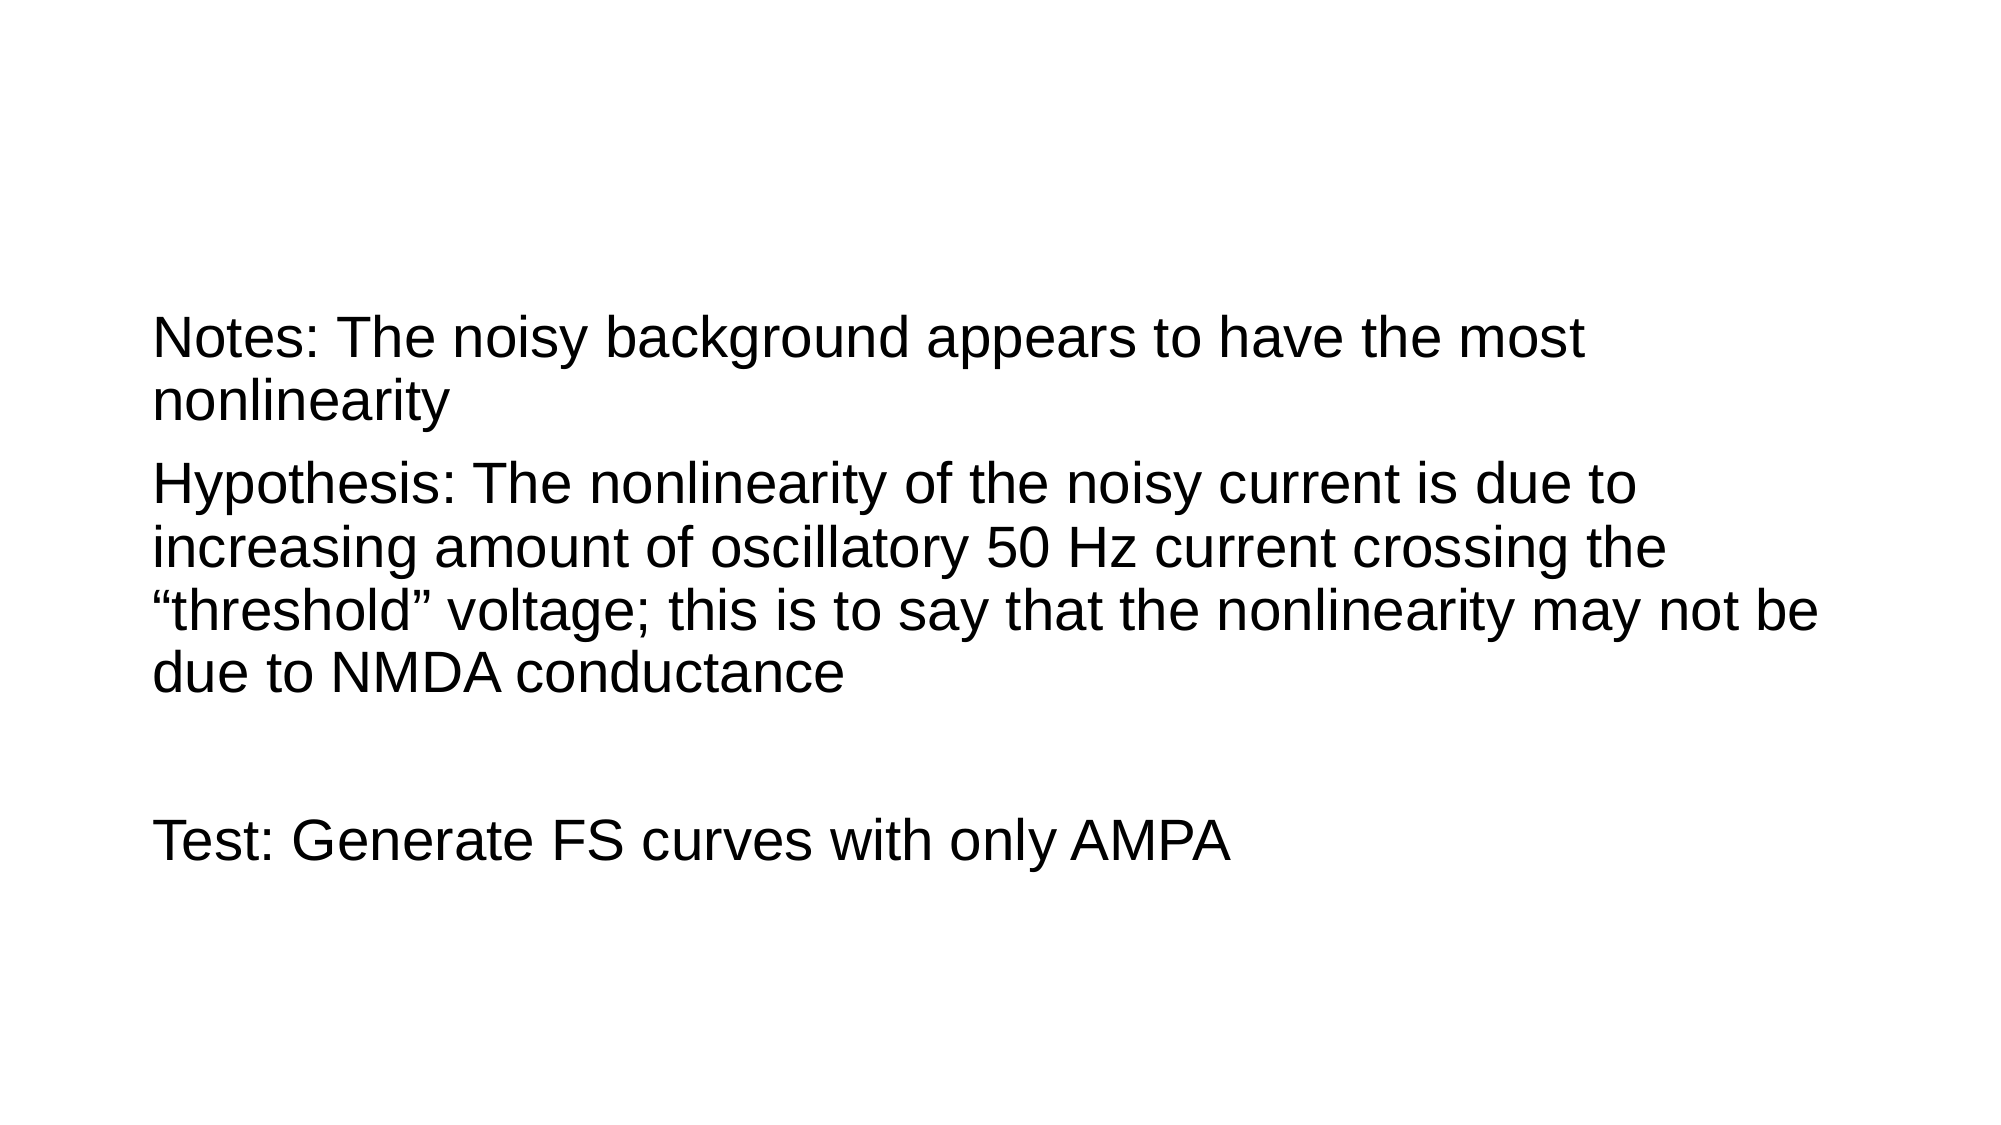

Notes: The noisy background appears to have the most nonlinearity
Hypothesis: The nonlinearity of the noisy current is due to increasing amount of oscillatory 50 Hz current crossing the “threshold” voltage; this is to say that the nonlinearity may not be due to NMDA conductance

Test: Generate FS curves with only AMPA